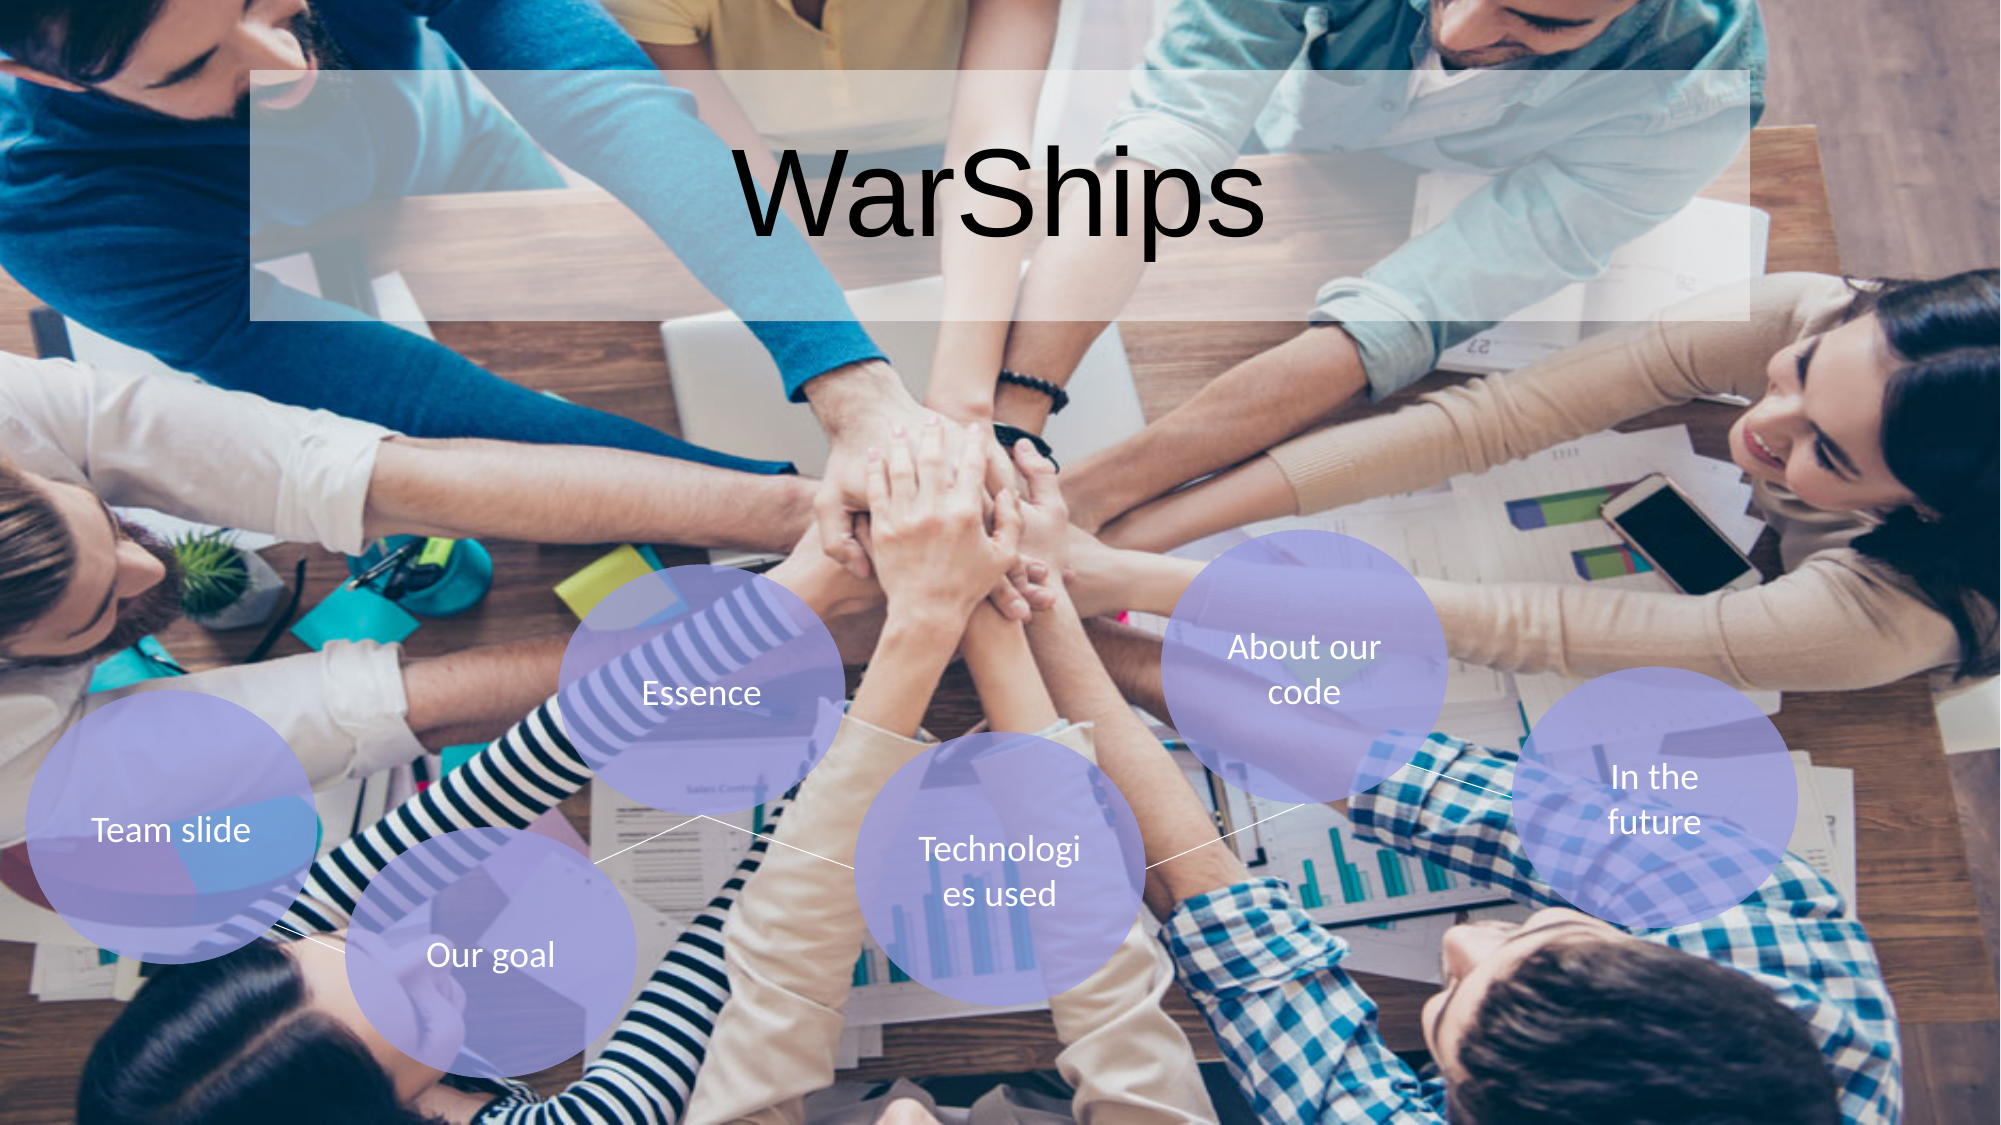

# WarShips
About our code
Essence
In the future
Team slide
Technologies used
Our goal